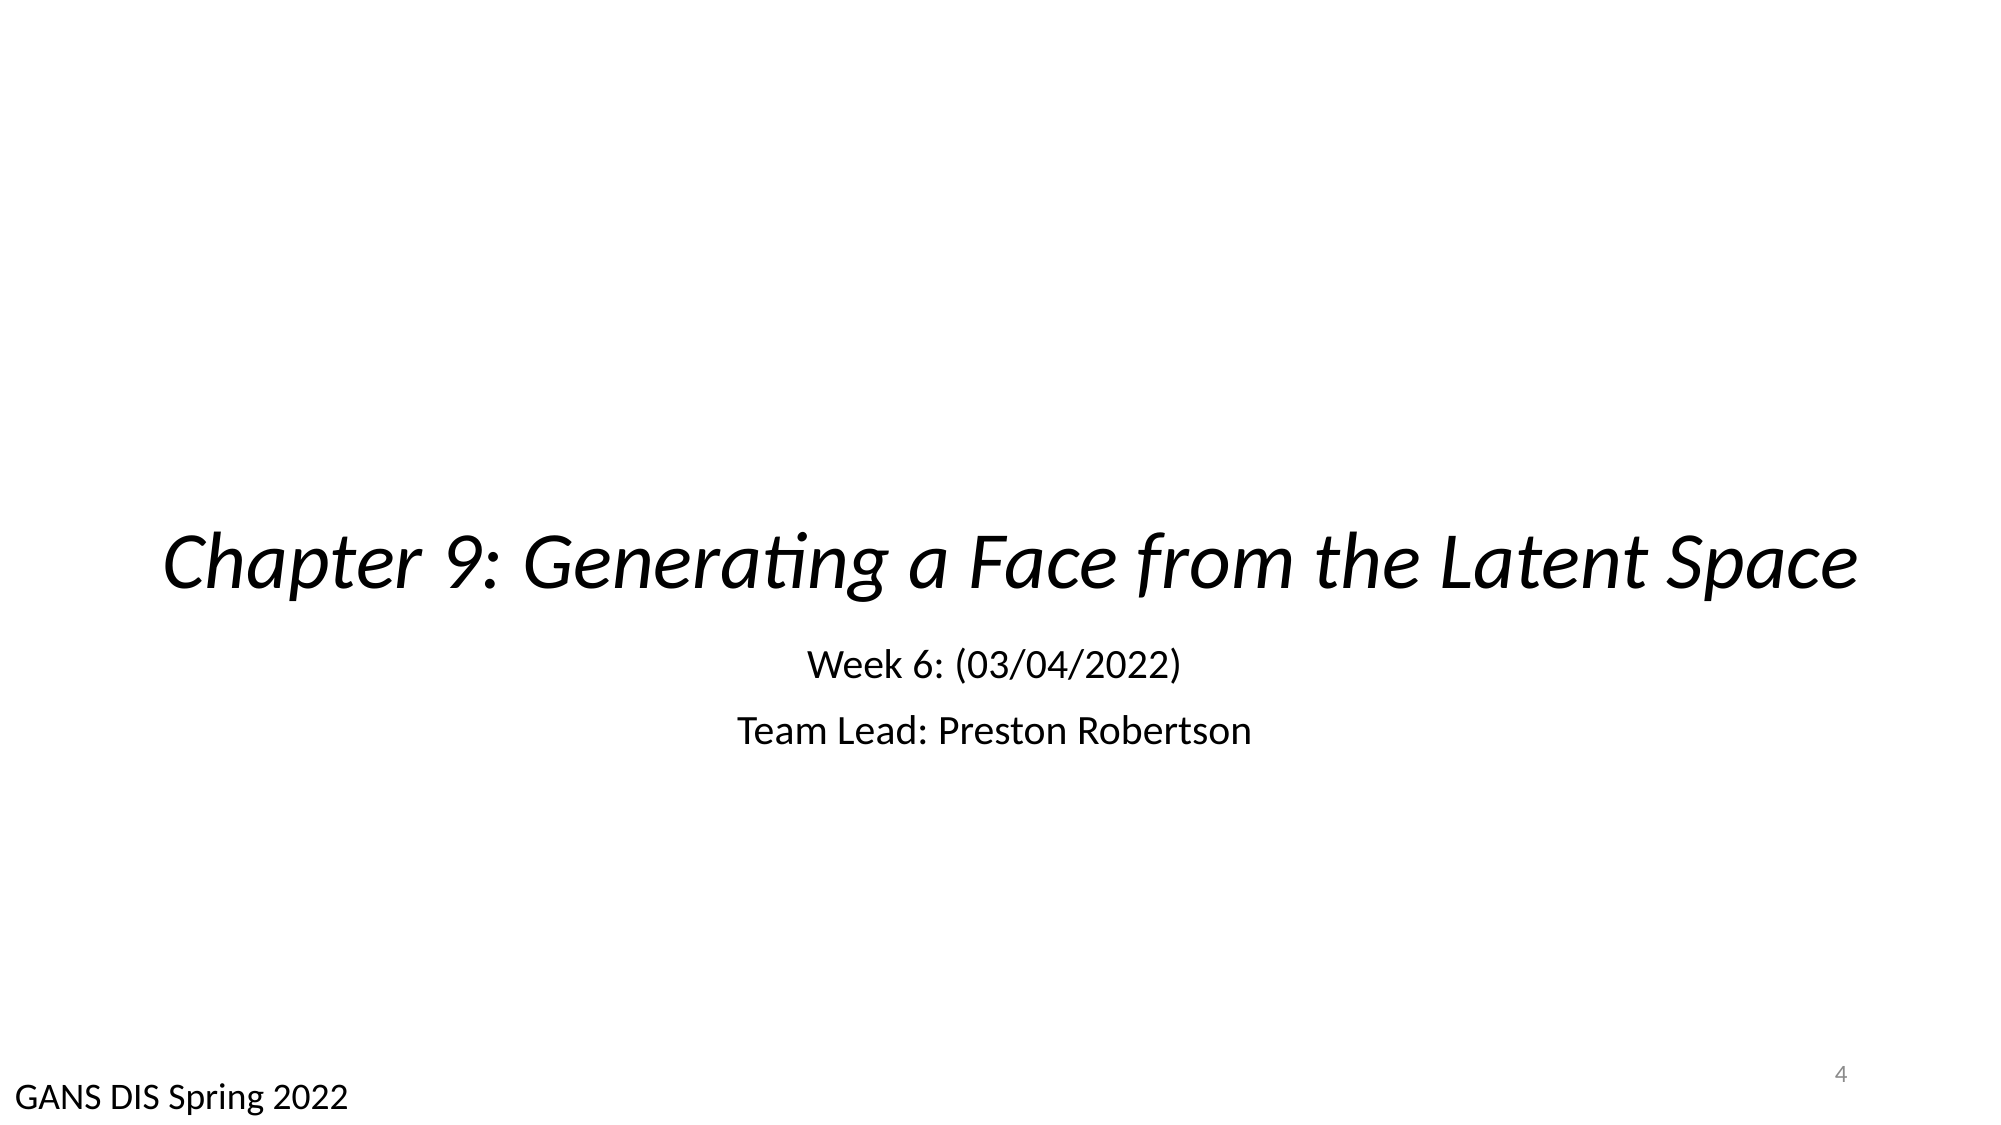

# Chapter 9: Generating a Face from the Latent Space
Week 6: (03/04/2022)
Team Lead: Preston Robertson
4
GANS DIS Spring 2022